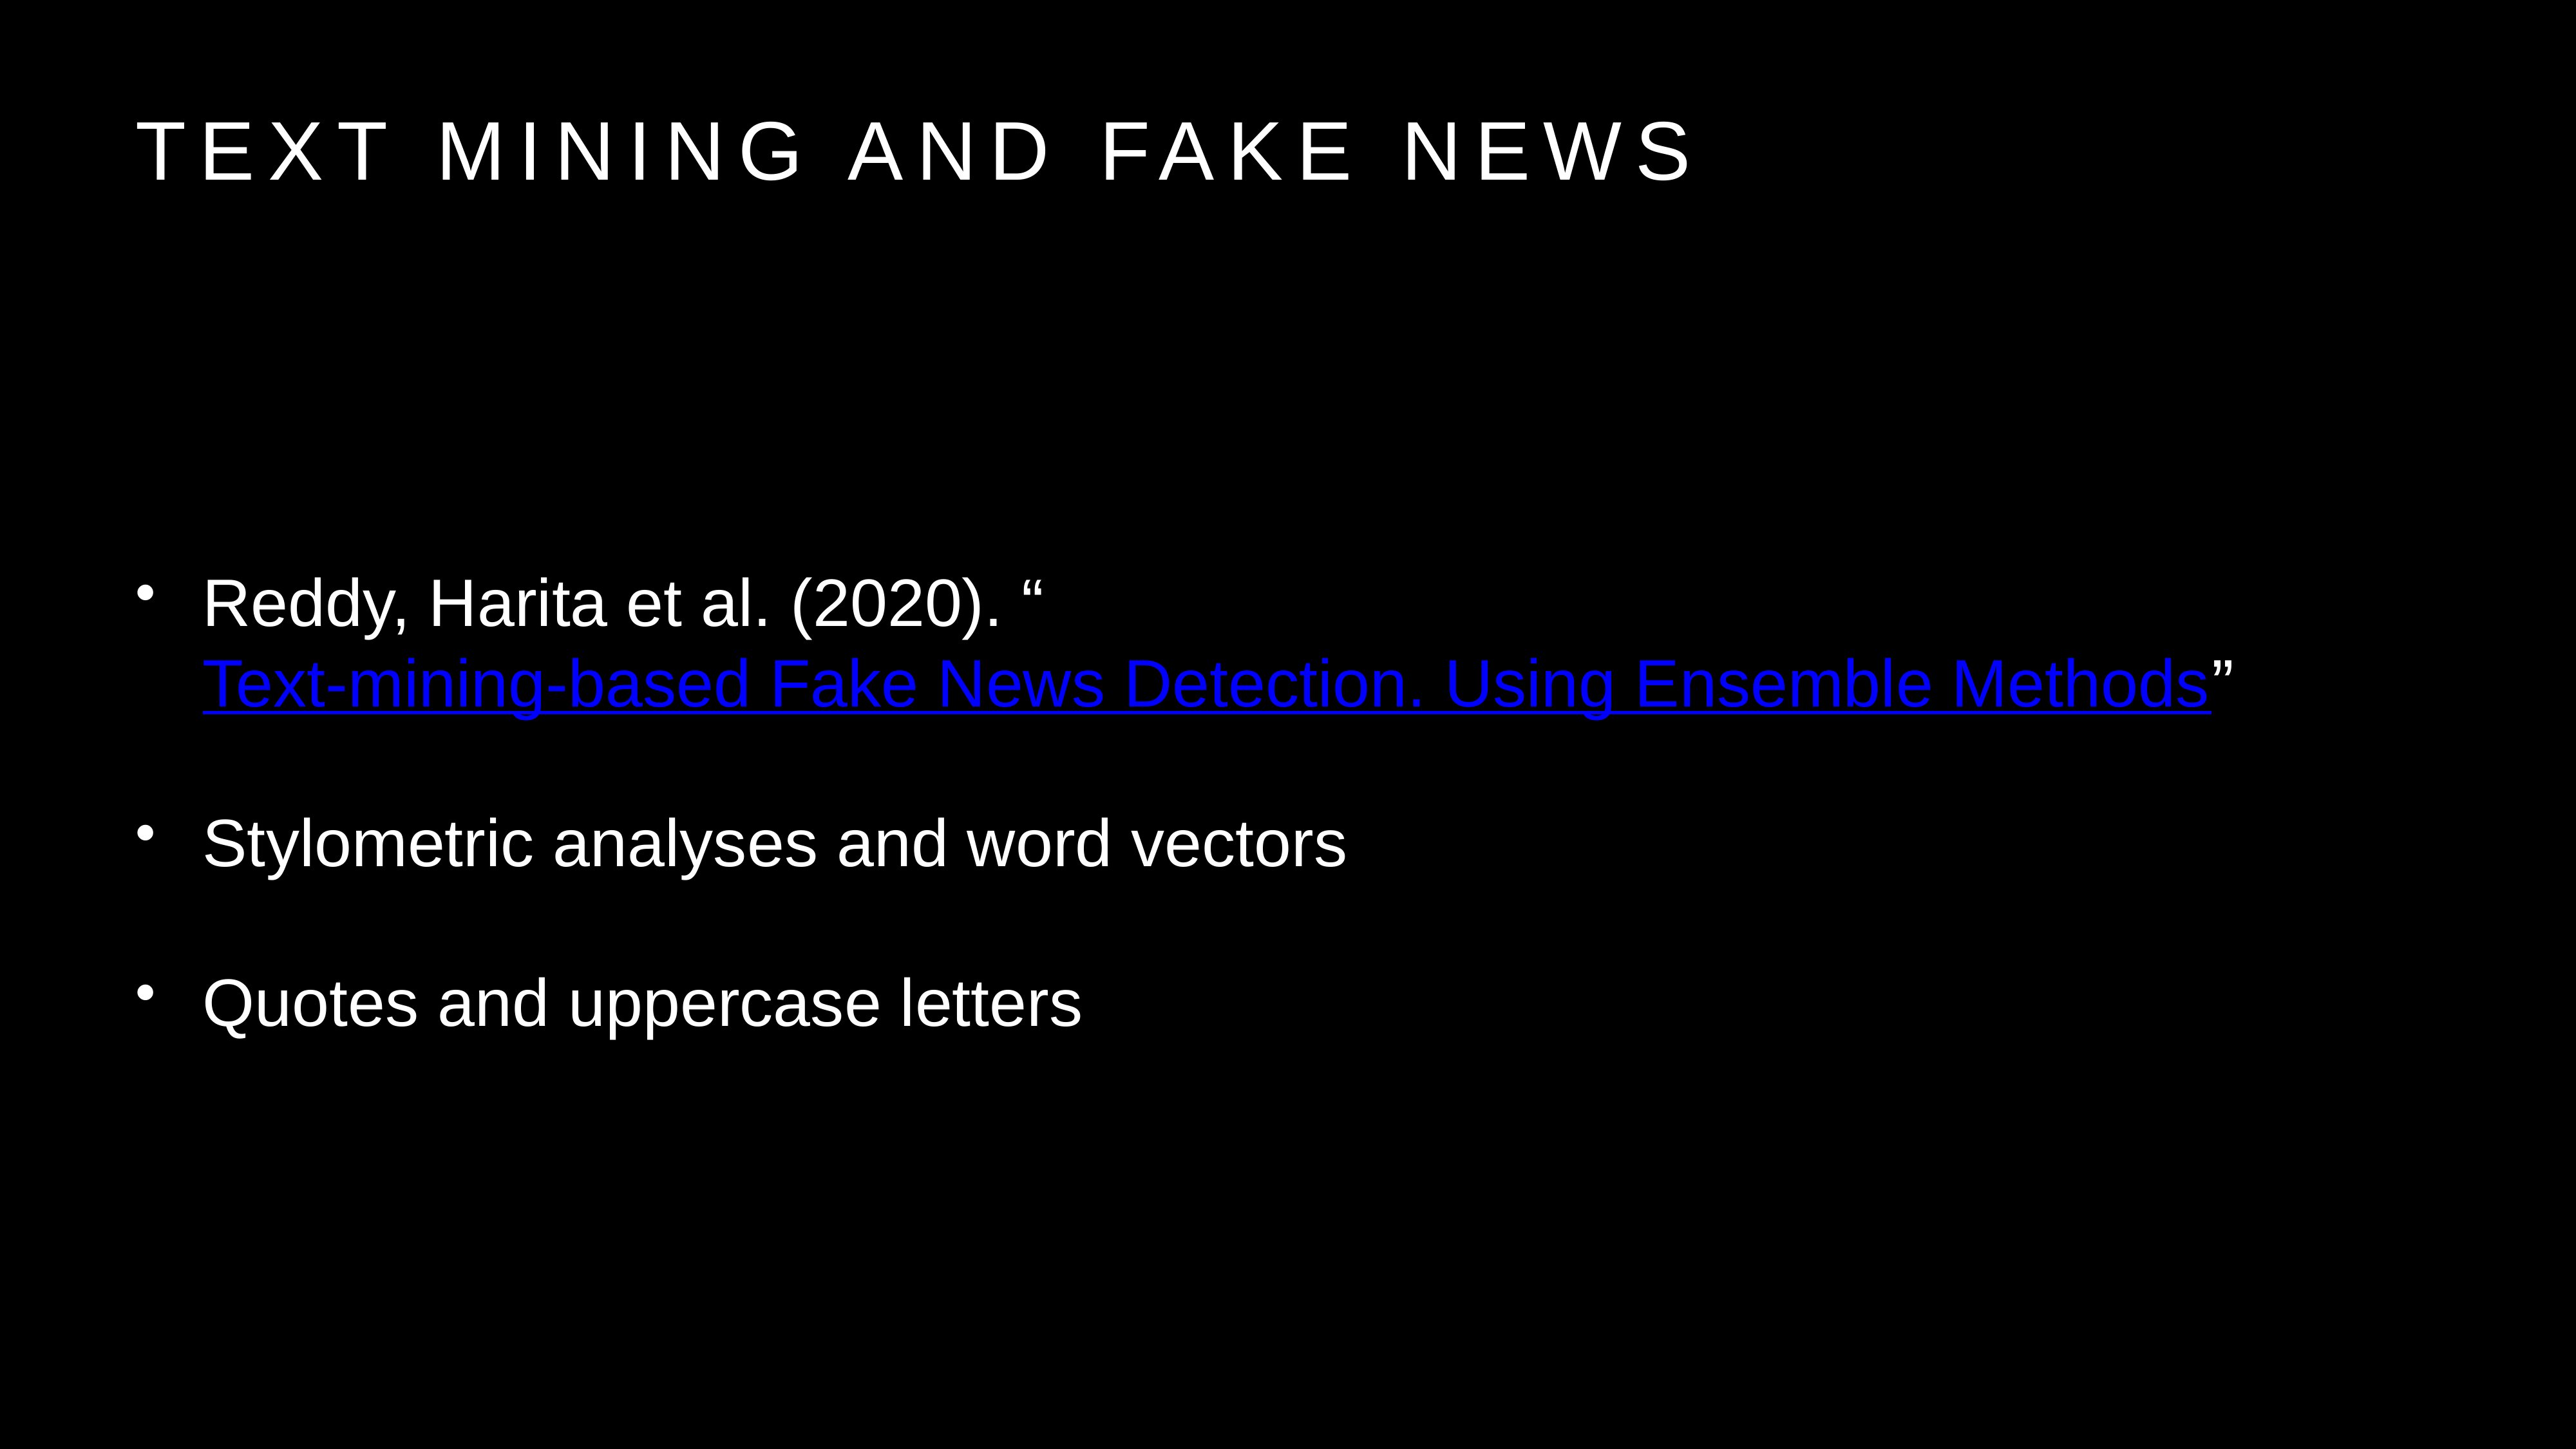

# Text Mining and fake news
Reddy, Harita et al. (2020). “Text-mining-based Fake News Detection. Using Ensemble Methods”
Stylometric analyses and word vectors
Quotes and uppercase letters